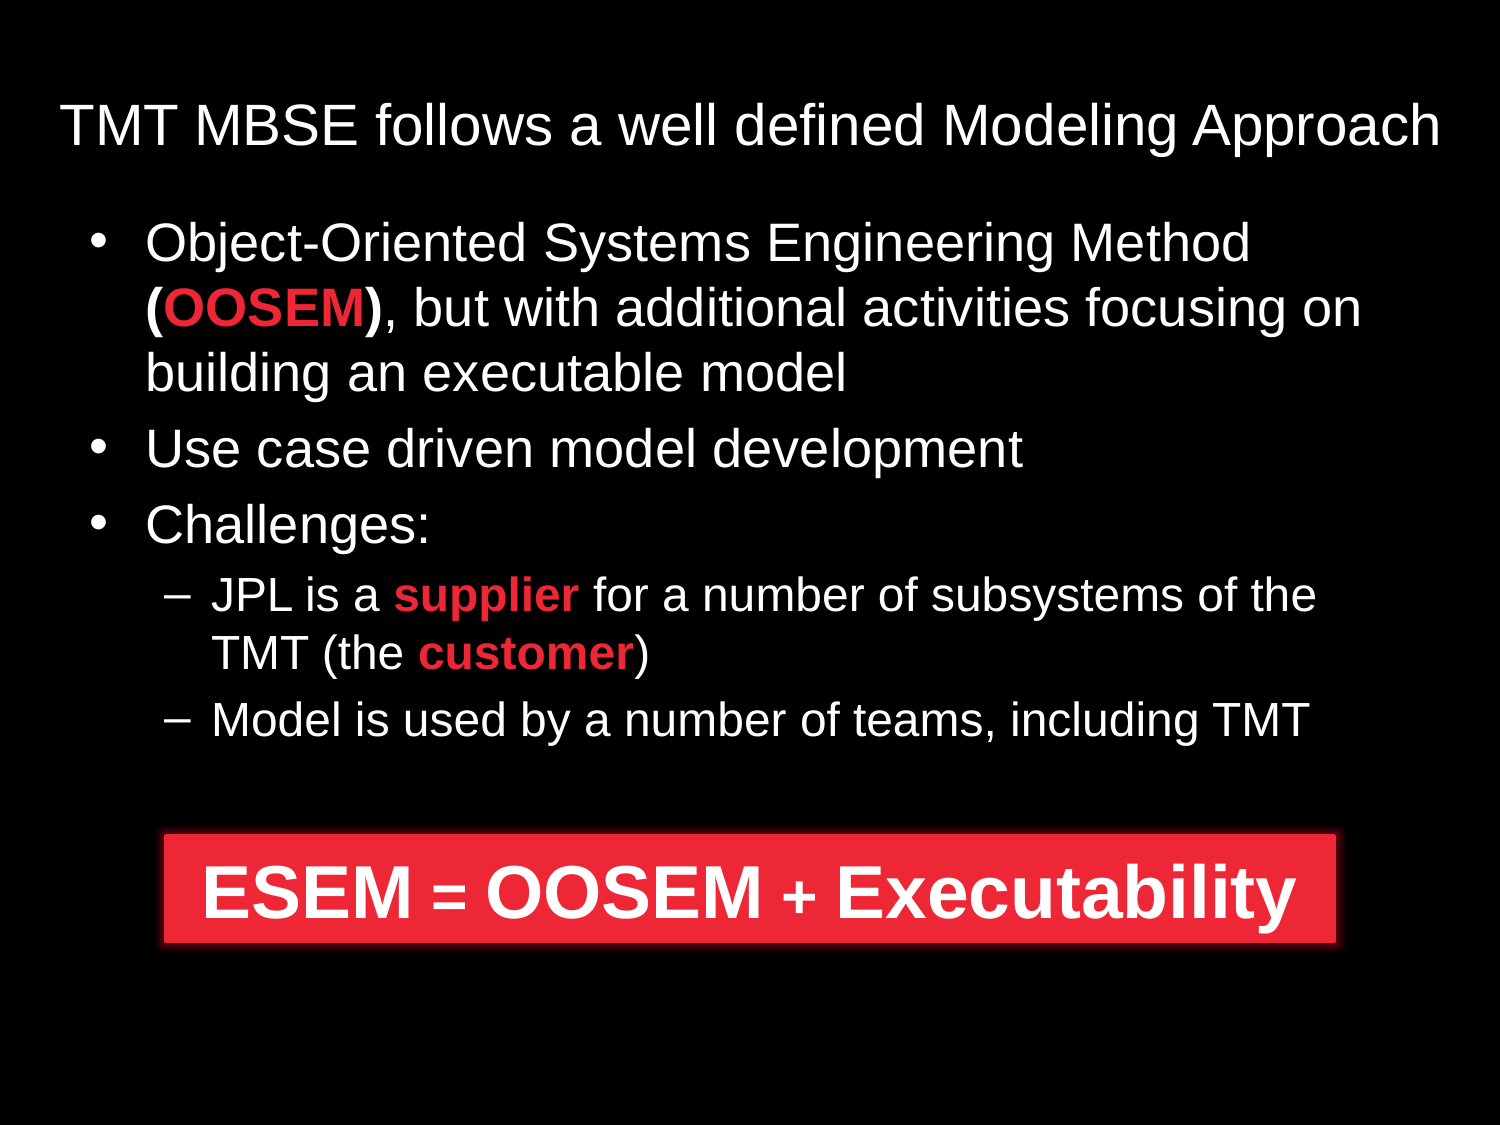

# TMT MBSE follows a well defined Modeling Approach
Object-Oriented Systems Engineering Method (OOSEM), but with additional activities focusing on building an executable model
Use case driven model development
Challenges:
JPL is a supplier for a number of subsystems of the TMT (the customer)
Model is used by a number of teams, including TMT
ESEM = OOSEM + Executability